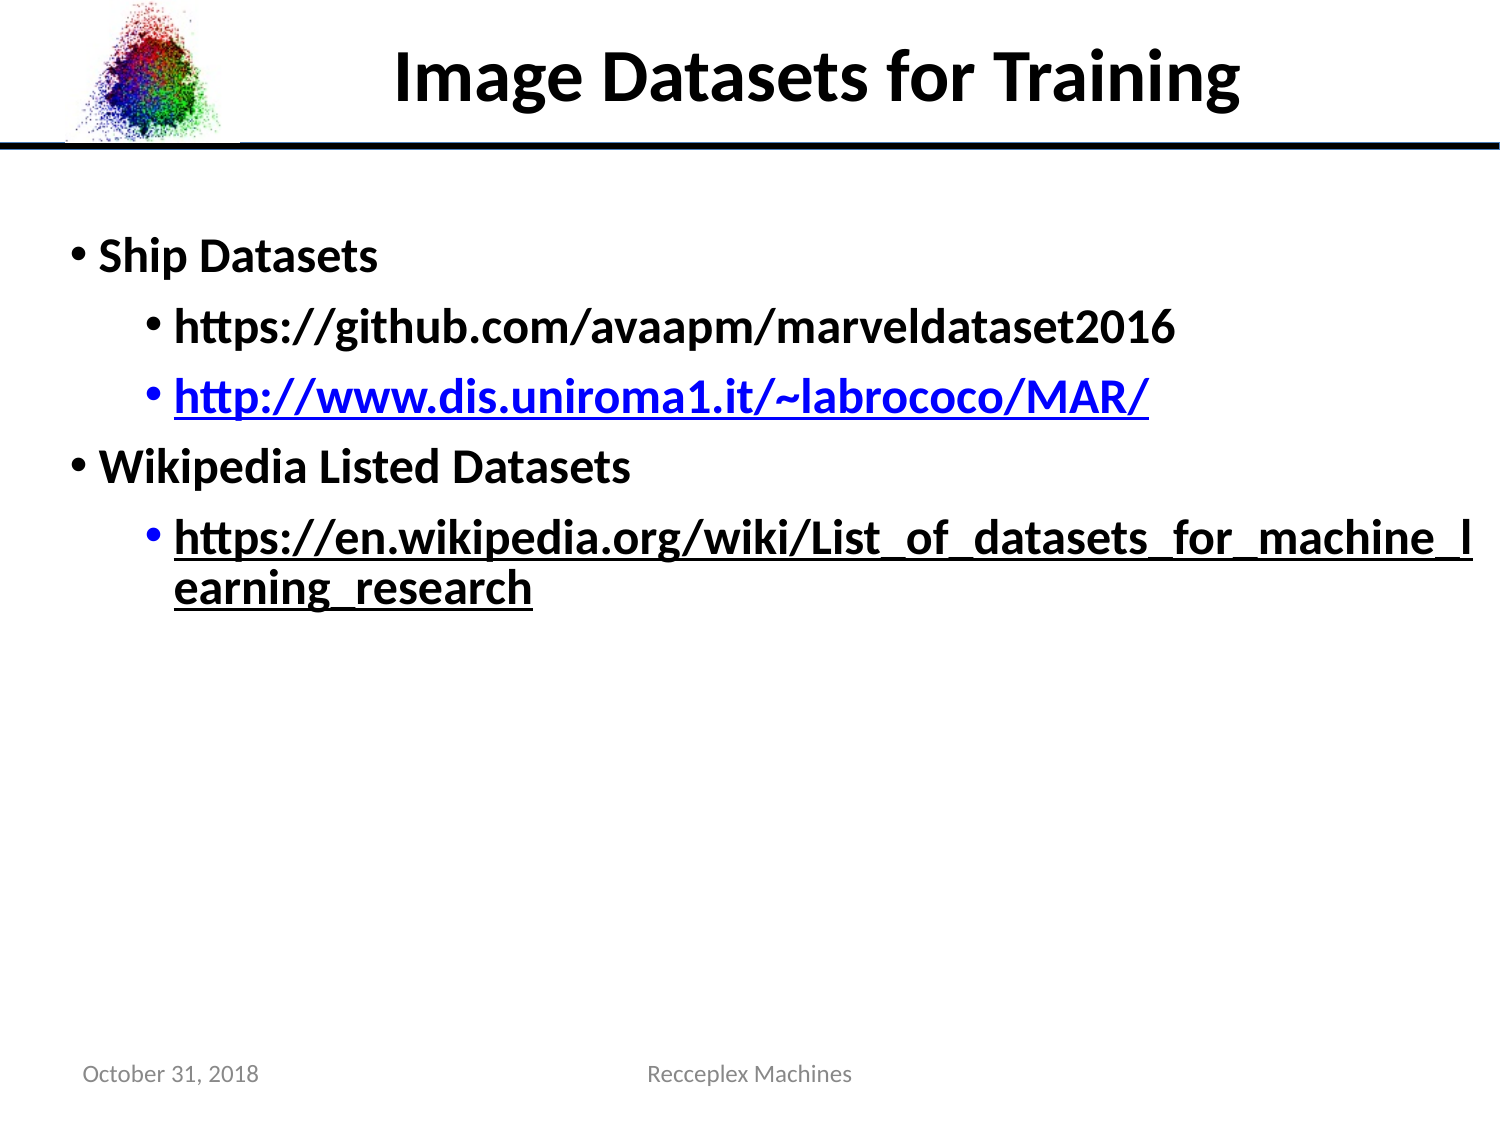

# Image Datasets for Training
Ship Datasets
https://github.com/avaapm/marveldataset2016
http://www.dis.uniroma1.it/~labrococo/MAR/
Wikipedia Listed Datasets
https://en.wikipedia.org/wiki/List_of_datasets_for_machine_learning_research
October 31, 2018
Recceplex Machines